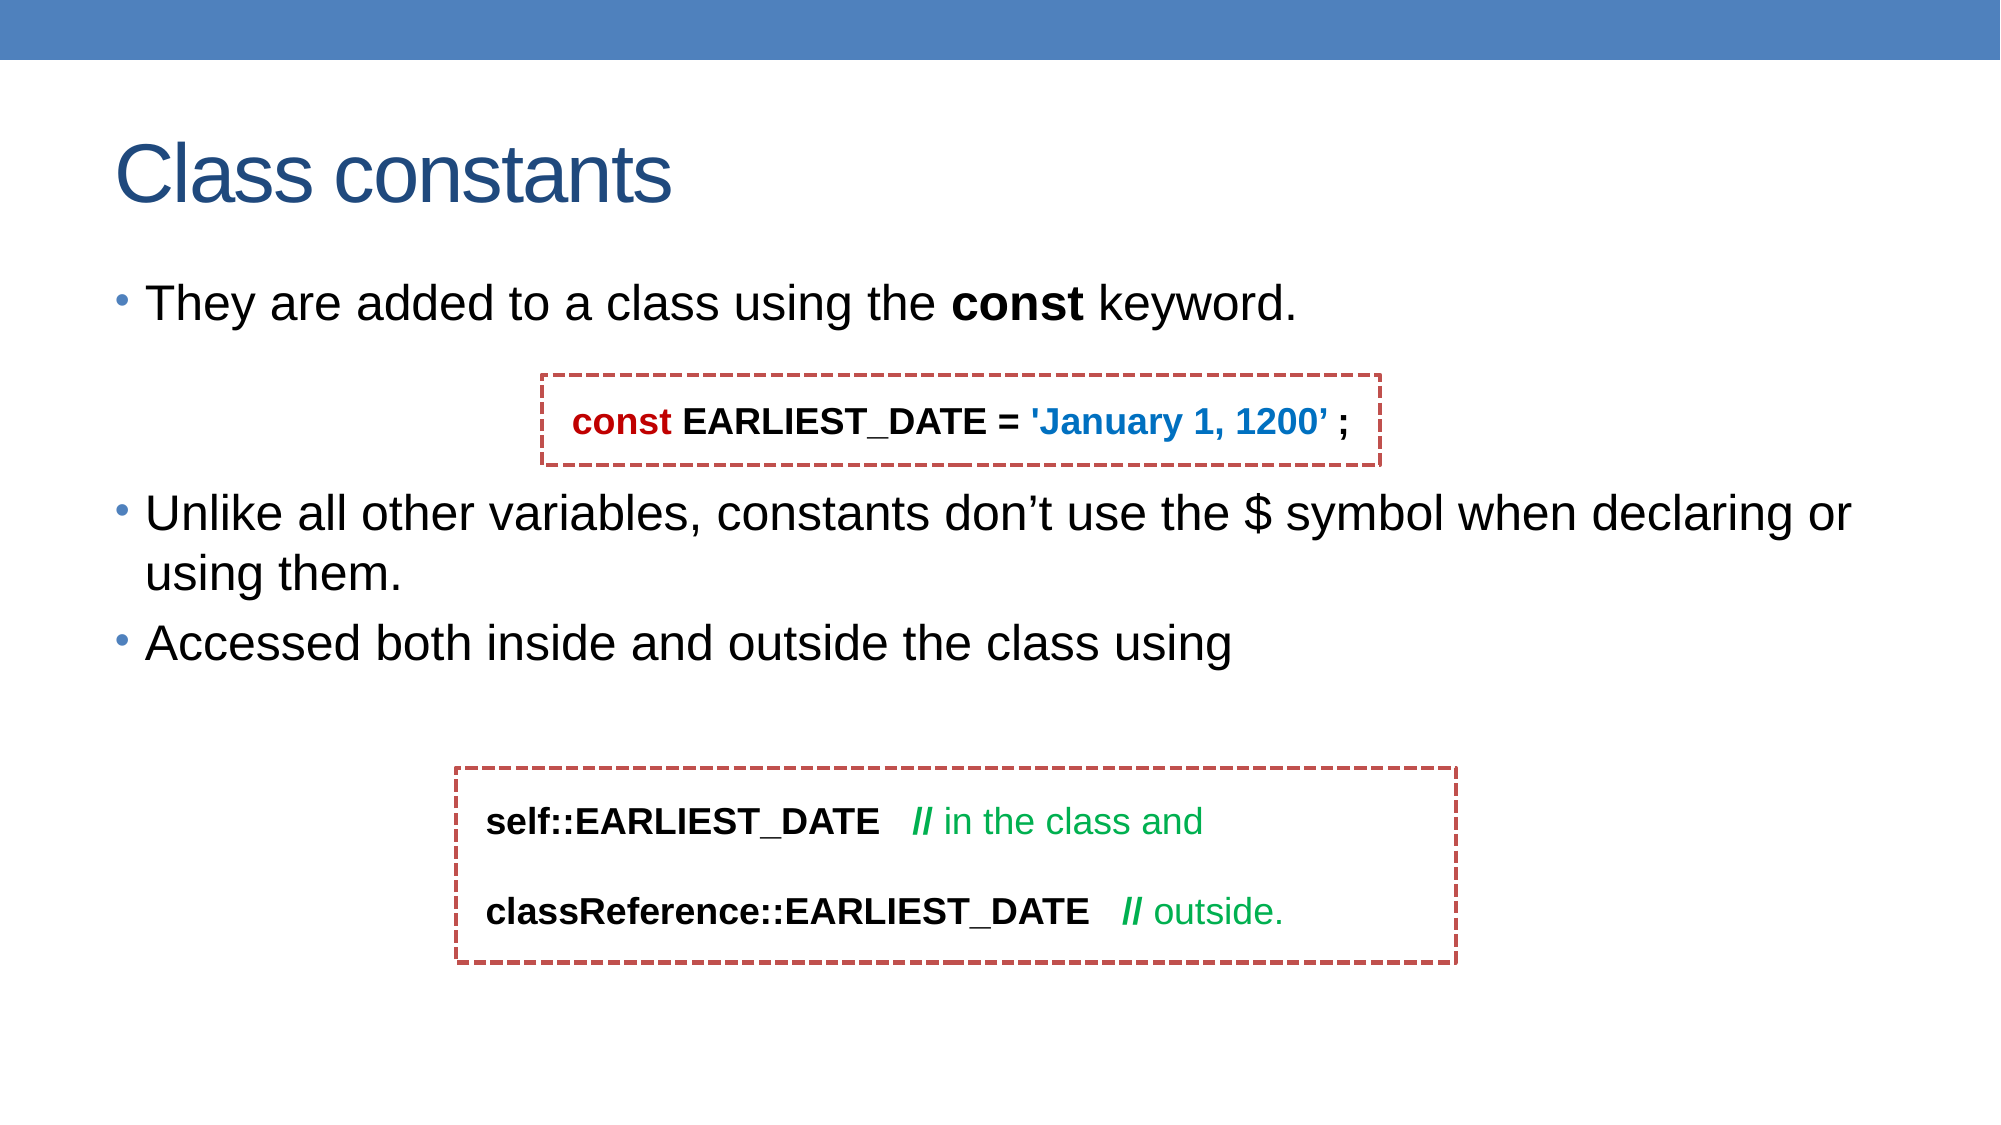

# Class constants
They are added to a class using the const keyword.

Unlike all other variables, constants don’t use the $ symbol when declaring or using them.
Accessed both inside and outside the class using
const EARLIEST_DATE = 'January 1, 1200’ ;
self::EARLIEST_DATE   // in the class and

classReference::EARLIEST_DATE   // outside.